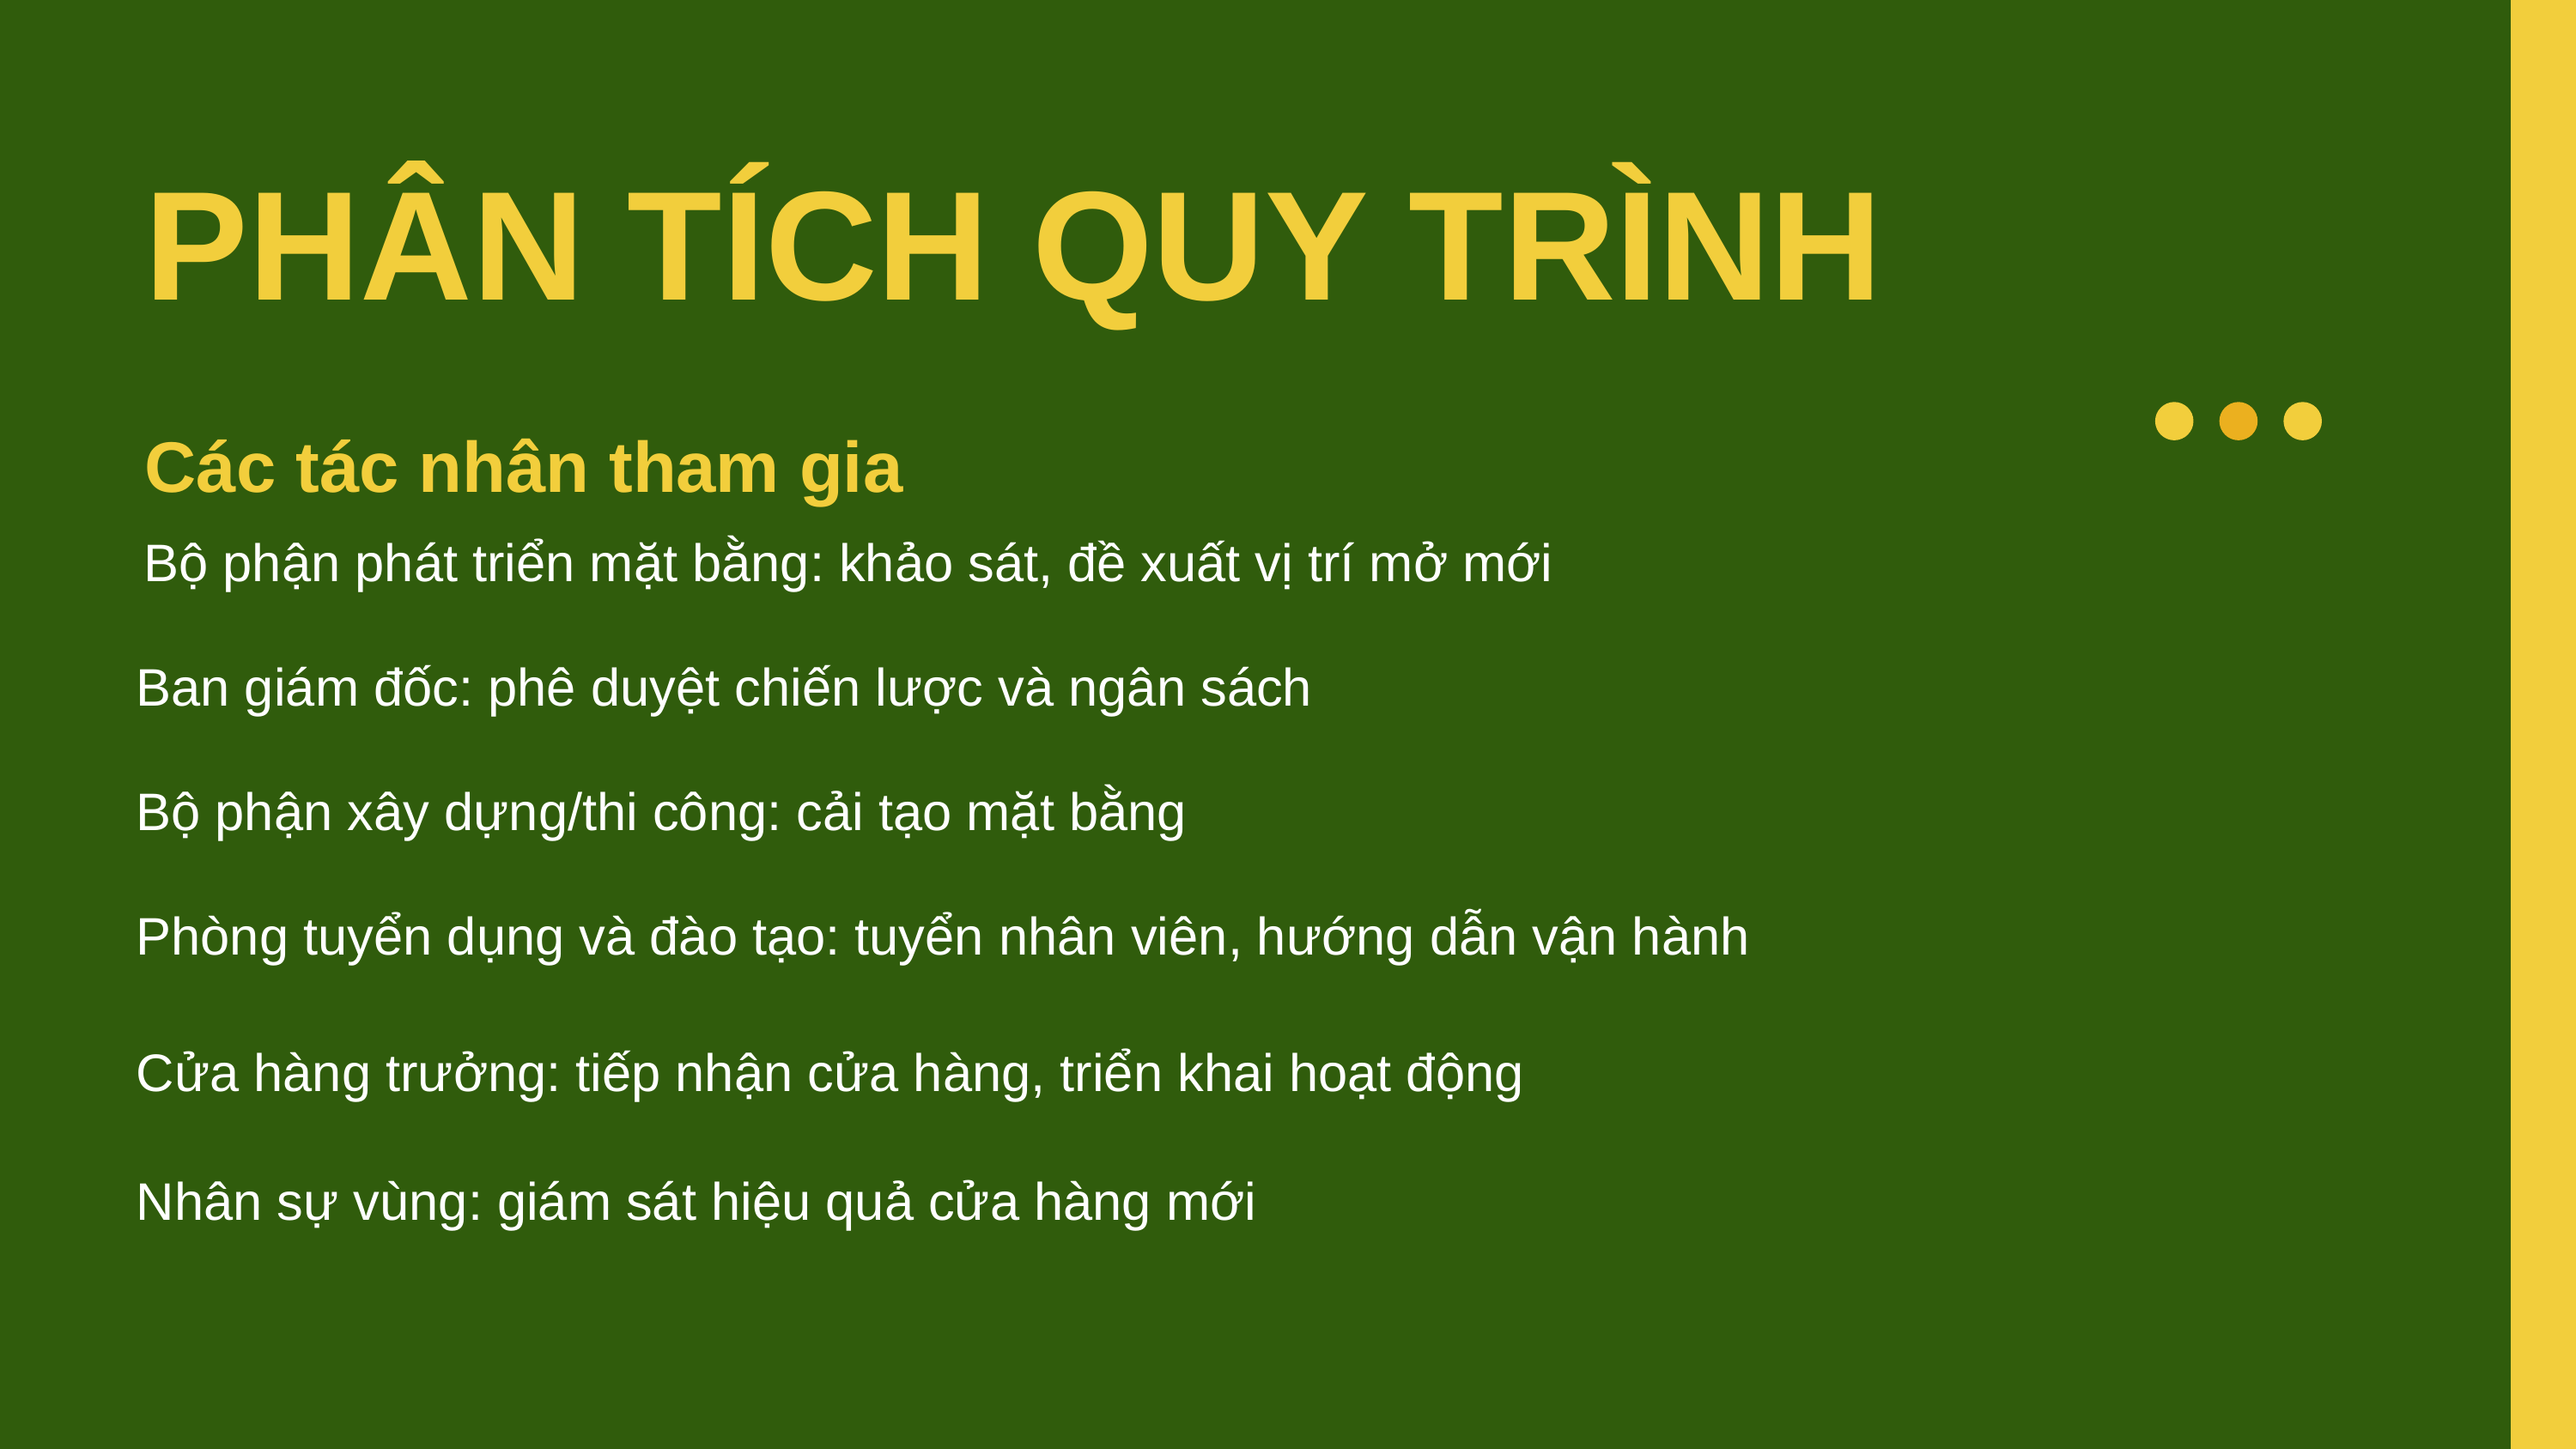

PHÂN TÍCH QUY TRÌNH
Các tác nhân tham gia

Bộ phận phát triển mặt bằng: khảo sát, đề xuất vị trí mở mới

Ban giám đốc: phê duyệt chiến lược và ngân sách

Bộ phận xây dựng/thi công: cải tạo mặt bằng

Phòng tuyển dụng và đào tạo: tuyển nhân viên, hướng dẫn vận hành
Cửa hàng trưởng: tiếp nhận cửa hàng, triển khai hoạt động

Nhân sự vùng: giám sát hiệu quả cửa hàng mới